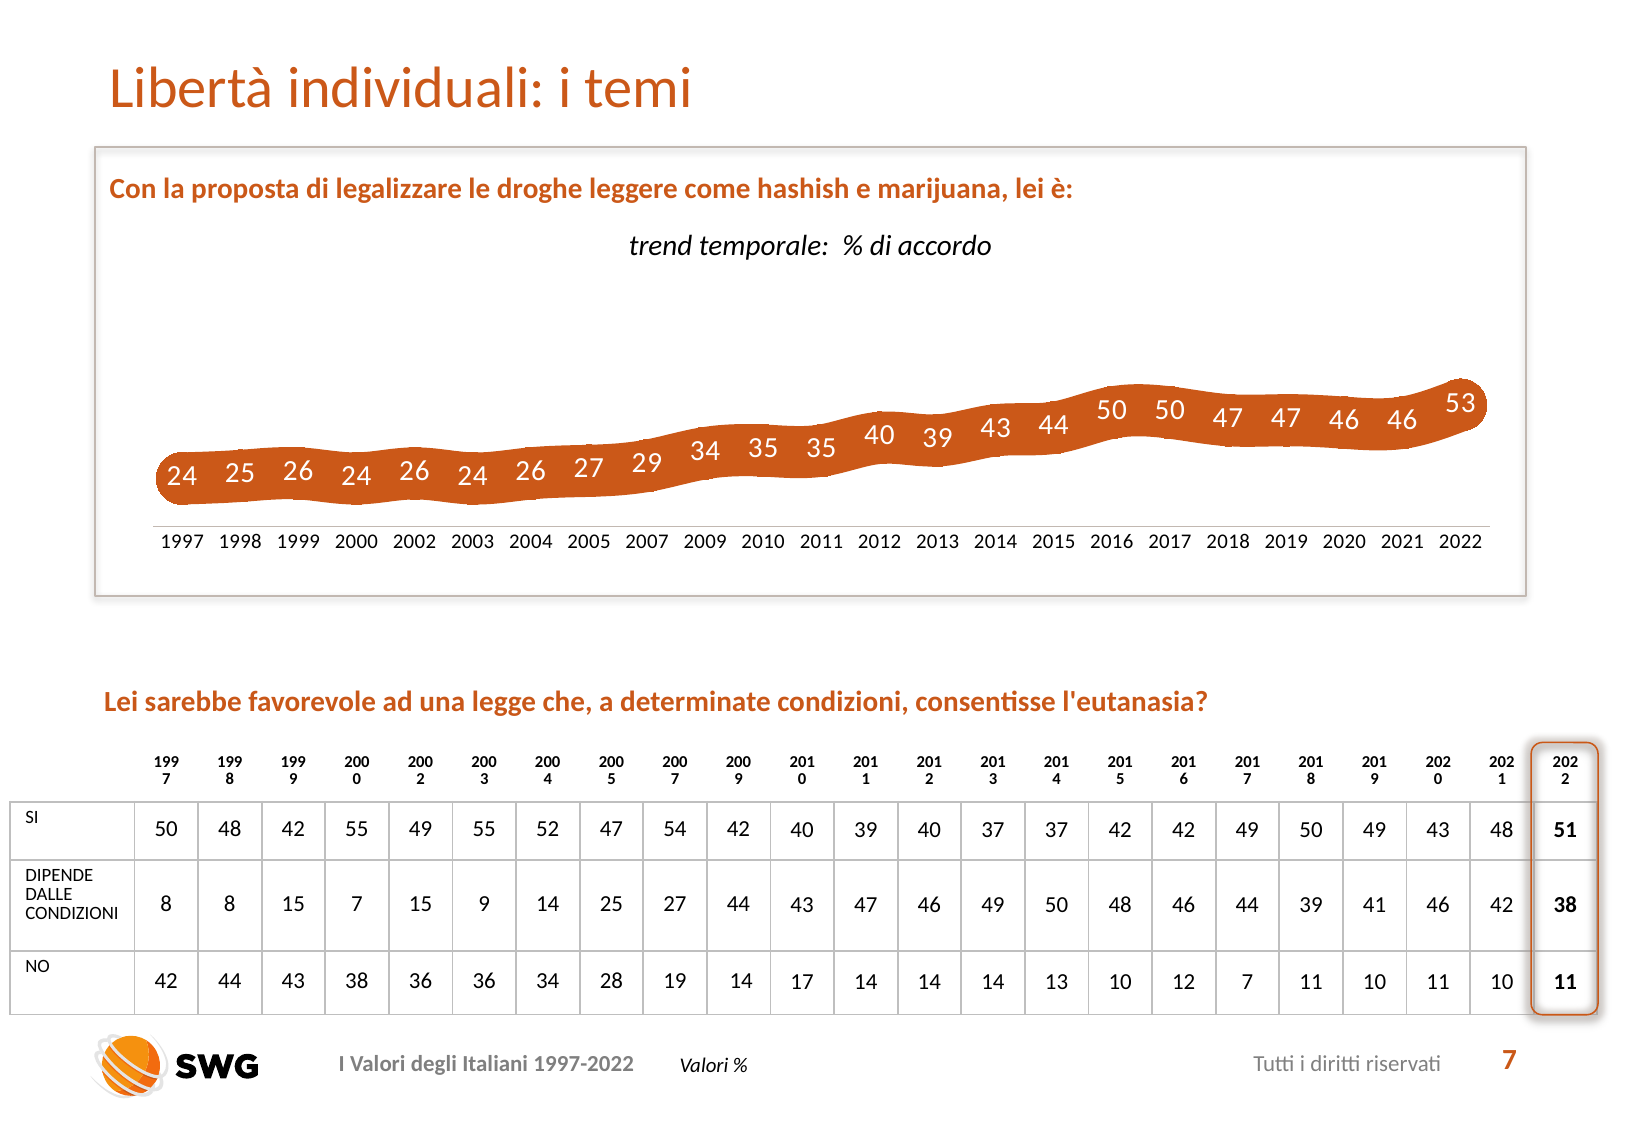

# Libertà individuali: i temi

Con la proposta di legalizzare le droghe leggere come hashish e marijuana, lei è:
trend temporale:  % di accordo

### Chart

| Category |  |
|---|---|
| 1997 | 24.0 |
| 1998 | 25.0 |
| 1999 | 26.0 |
| 2000 | 24.0 |
| 2002 | 26.0 |
| 2003 | 24.0 |
| 2004 | 26.0 |
| 2005 | 27.0 |
| 2007 | 29.0 |
| 2009 | 34.0 |
| 2010 | 35.0 |
| 2011 | 35.0 |
| 2012 | 40.0 |
| 2013 | 39.0 |
| 2014 | 43.0 |
| 2015 | 44.0 |
| 2016 | 50.0 |
| 2017 | 50.0 |
| 2018 | 47.0 |
| 2019 | 47.0 |
| 2020 | 46.0 |
| 2021 | 46.0 |
| 2022 | 53.0 |
Lei sarebbe favorevole ad una legge che, a determinate condizioni, consentisse l'eutanasia?
|  | 1997 | 1998 | 1999 | 2000 | 2002 | 2003 | 2004 | 2005 | 2007 | 2009 | 2010 | 2011 | 2012 | 2013 | 2014 | 2015 | 2016 | 2017 | 2018 | 2019 | 2020 | 2021 | 2022 |
| --- | --- | --- | --- | --- | --- | --- | --- | --- | --- | --- | --- | --- | --- | --- | --- | --- | --- | --- | --- | --- | --- | --- | --- |
| SI | 50 | 48 | 42 | 55 | 49 | 55 | 52 | 47 | 54 | 42 | 40 | 39 | 40 | 37 | 37 | 42 | 42 | 49 | 50 | 49 | 43 | 48 | 51 |
| DIPENDE DALLE CONDIZIONI | 8 | 8 | 15 | 7 | 15 | 9 | 14 | 25 | 27 | 44 | 43 | 47 | 46 | 49 | 50 | 48 | 46 | 44 | 39 | 41 | 46 | 42 | 38 |
| NO | 42 | 44 | 43 | 38 | 36 | 36 | 34 | 28 | 19 | 14 | 17 | 14 | 14 | 14 | 13 | 10 | 12 | 7 | 11 | 10 | 11 | 10 | 11 |

7
Valori %